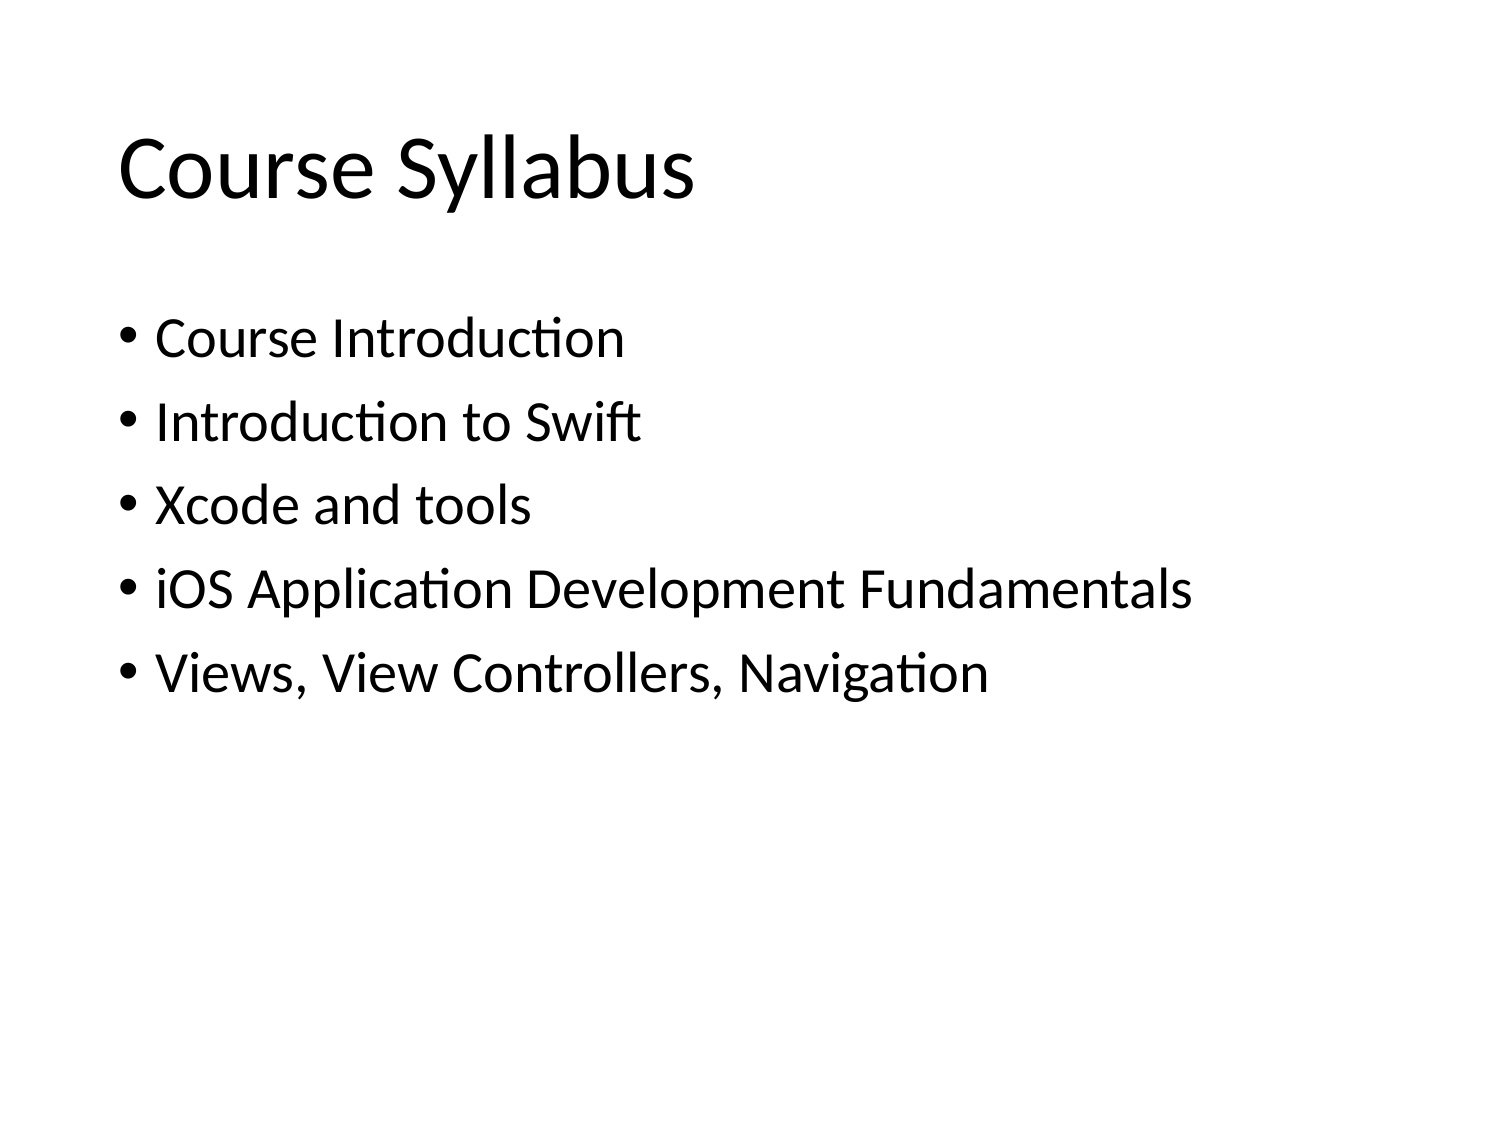

# Course Syllabus
Course Introduction
Introduction to Swift
Xcode and tools
iOS Application Development Fundamentals
Views, View Controllers, Navigation